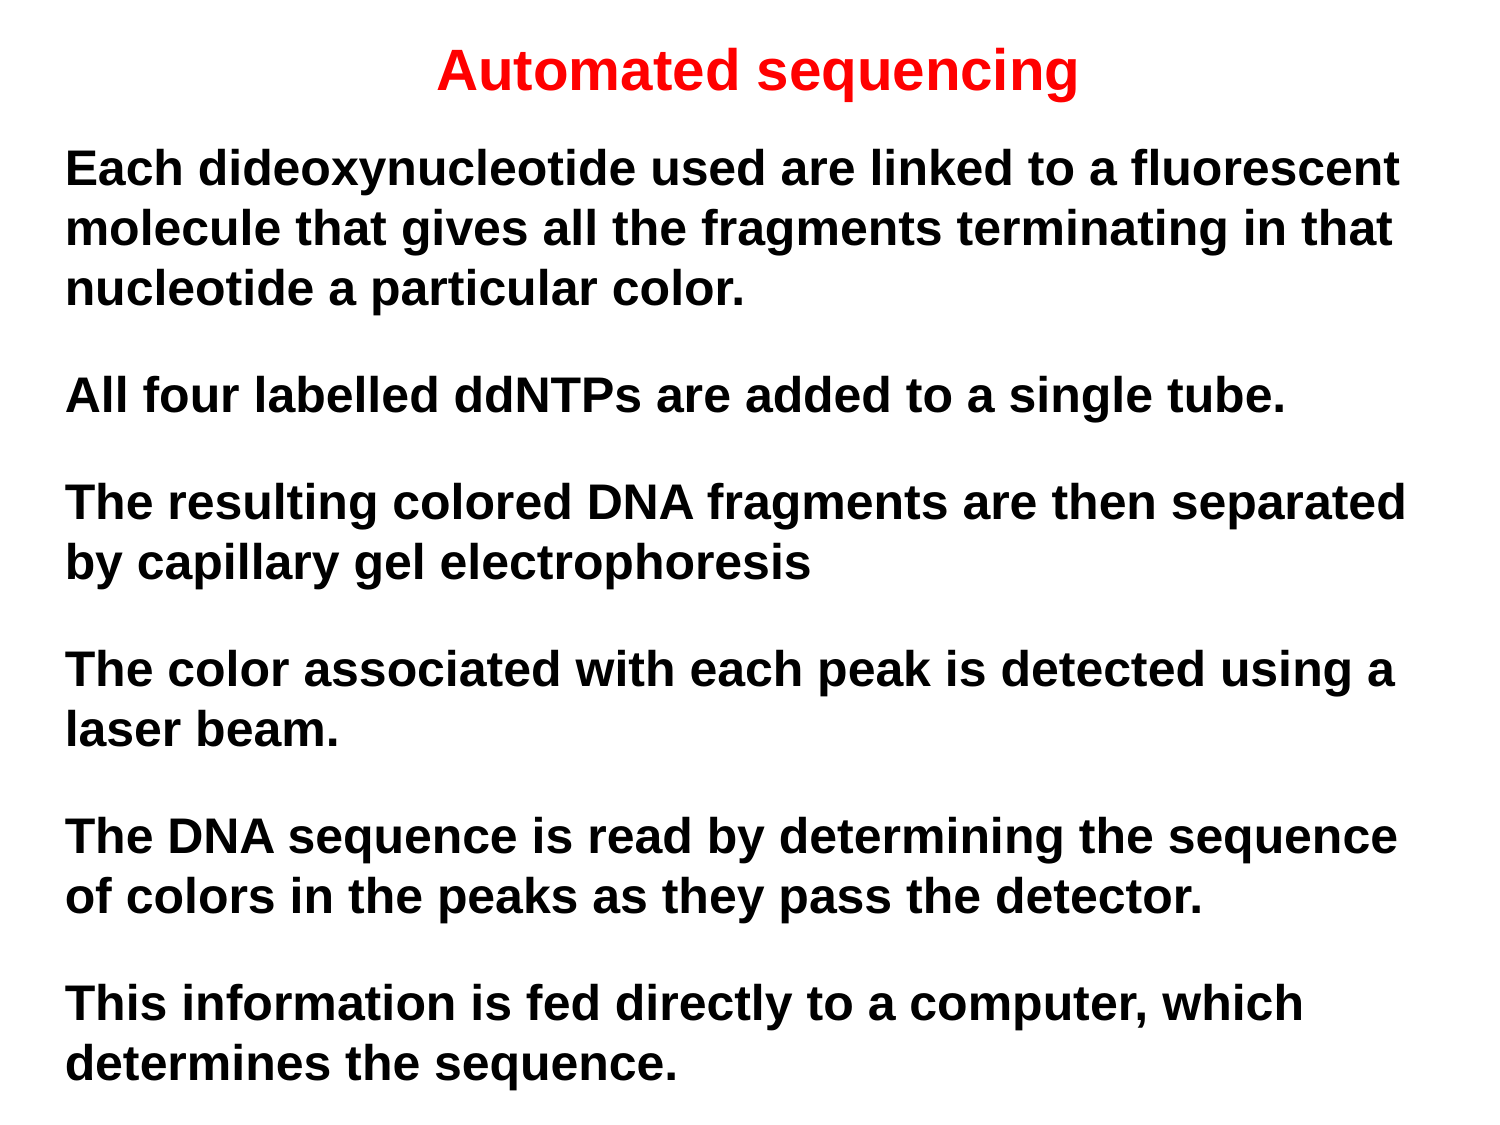

Automated sequencing
Each dideoxynucleotide used are linked to a fluorescent molecule that gives all the fragments terminating in that nucleotide a particular color.
All four labelled ddNTPs are added to a single tube.
The resulting colored DNA fragments are then separated by capillary gel electrophoresis
The color associated with each peak is detected using a laser beam.
The DNA sequence is read by determining the sequence of colors in the peaks as they pass the detector.
This information is fed directly to a computer, which determines the sequence.